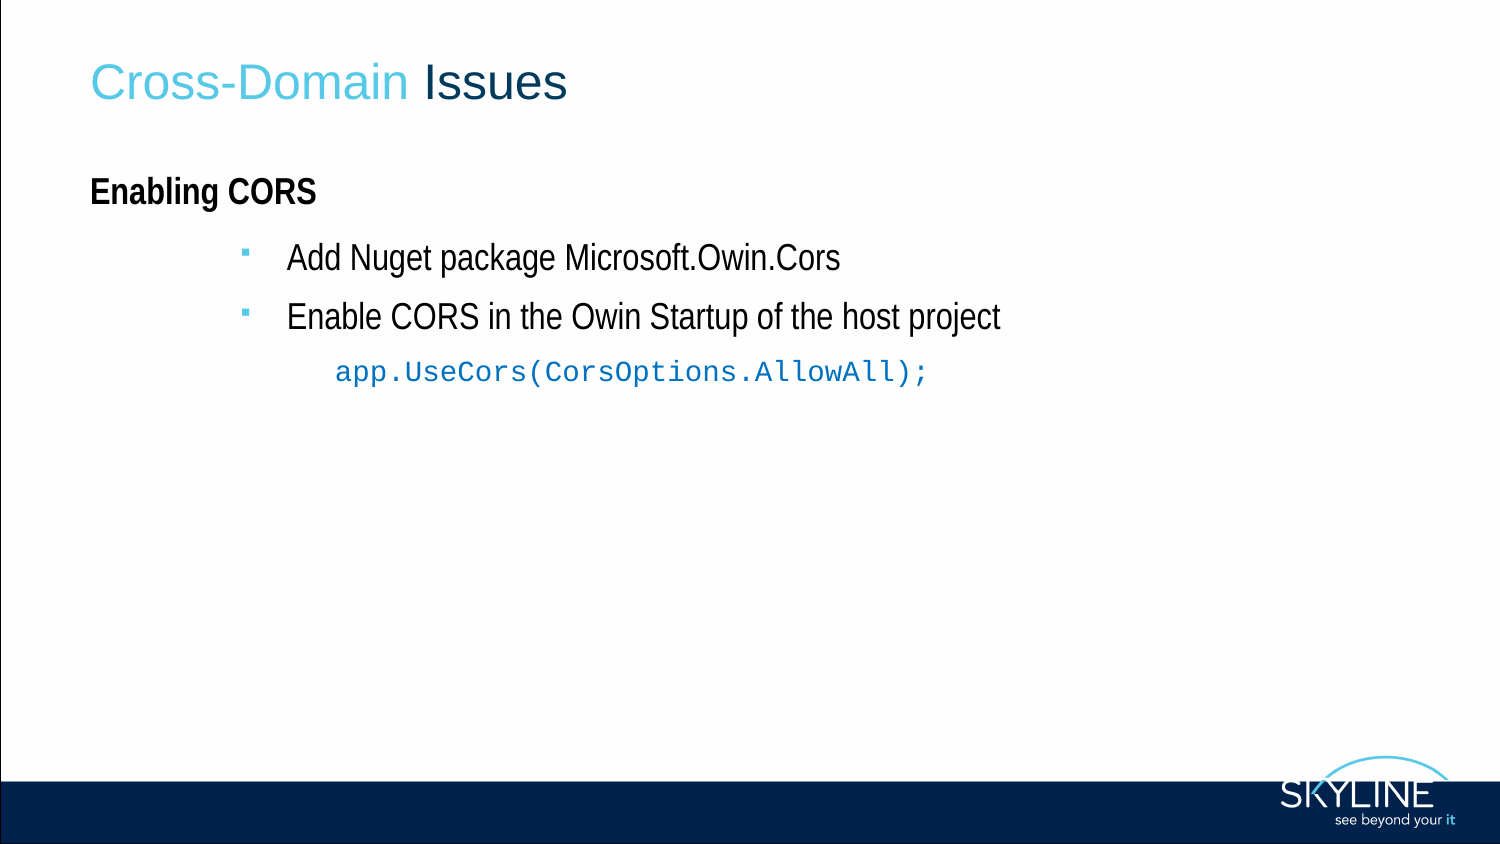

# Cross-Domain Issues
Enabling CORS
Add Nuget package Microsoft.Owin.Cors
Enable CORS in the Owin Startup of the host project
app.UseCors(CorsOptions.AllowAll);